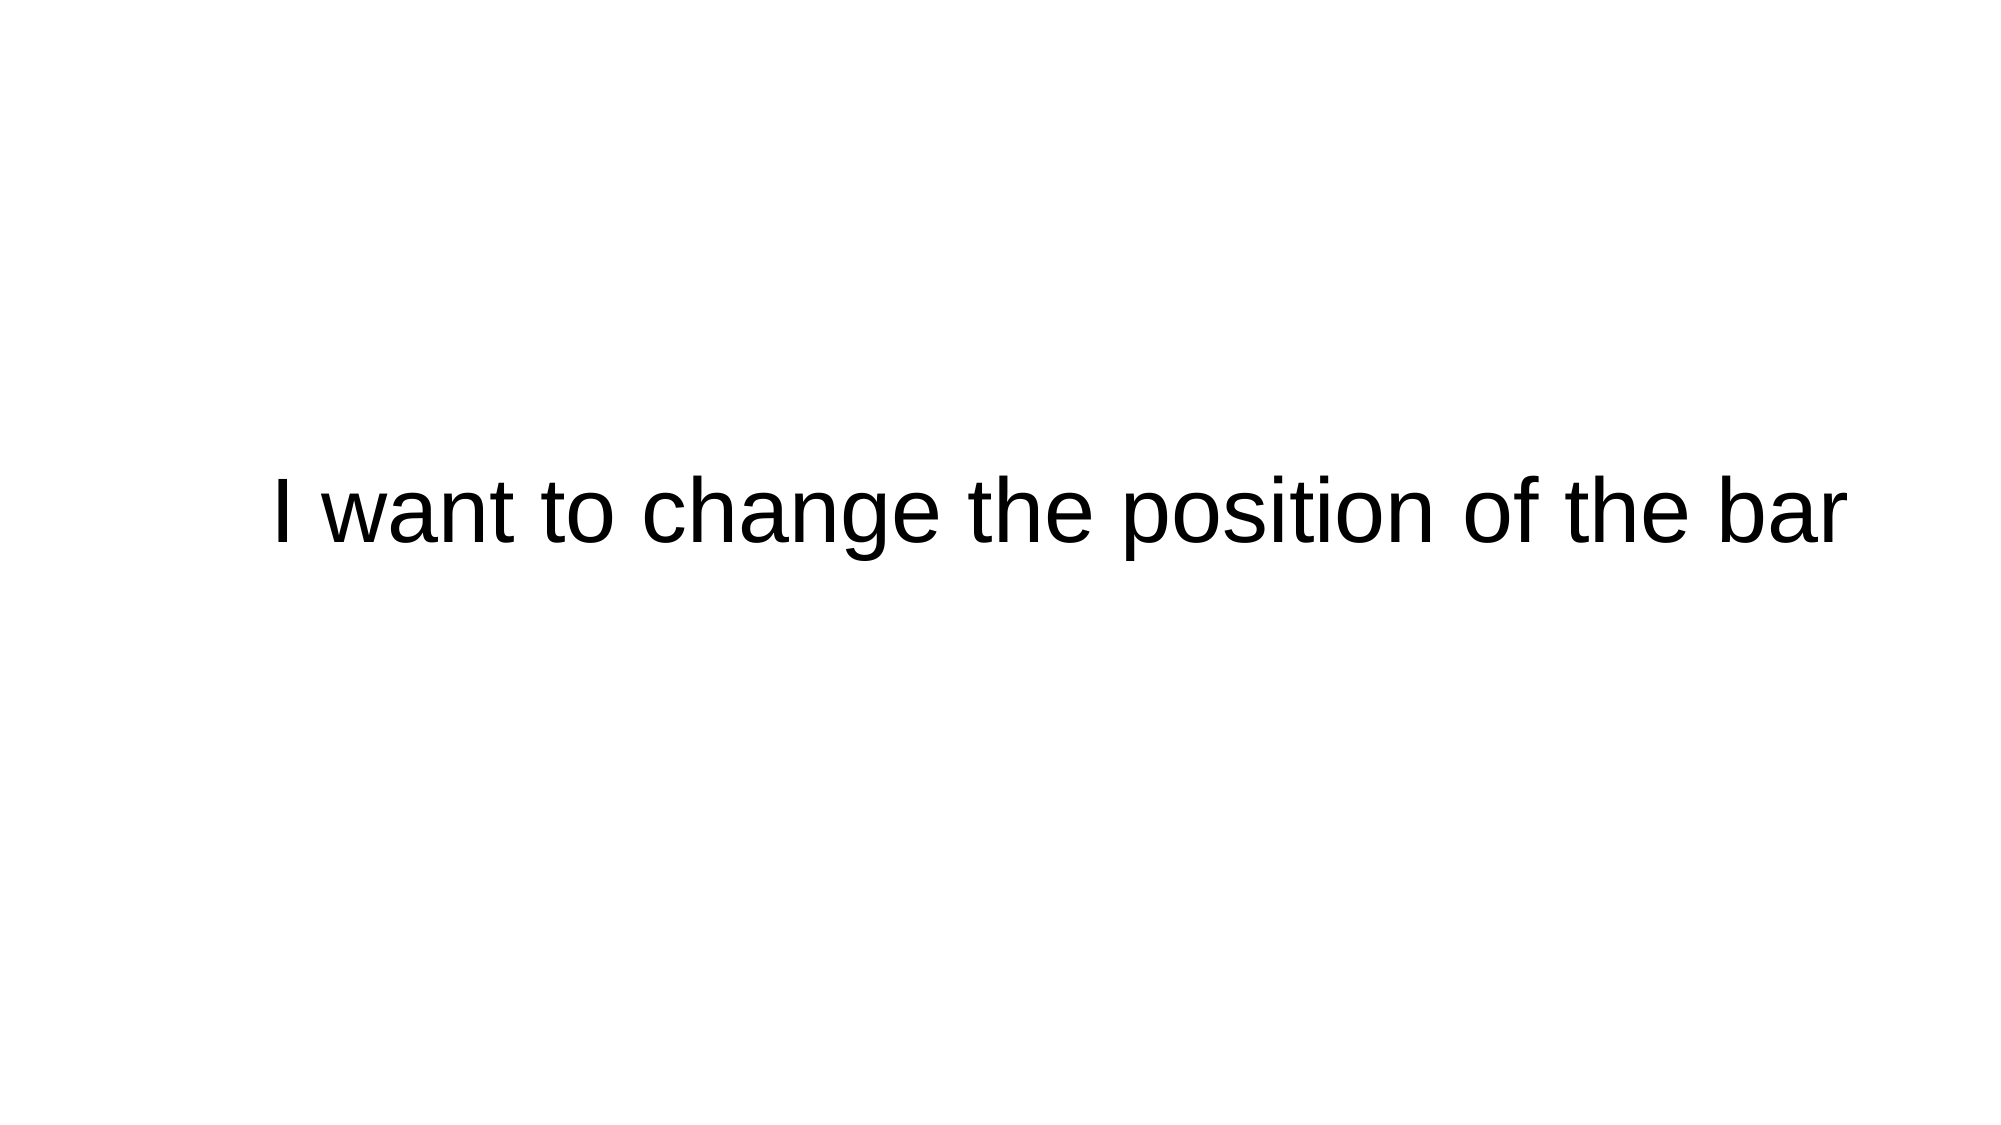

# I want to change the position of the bar